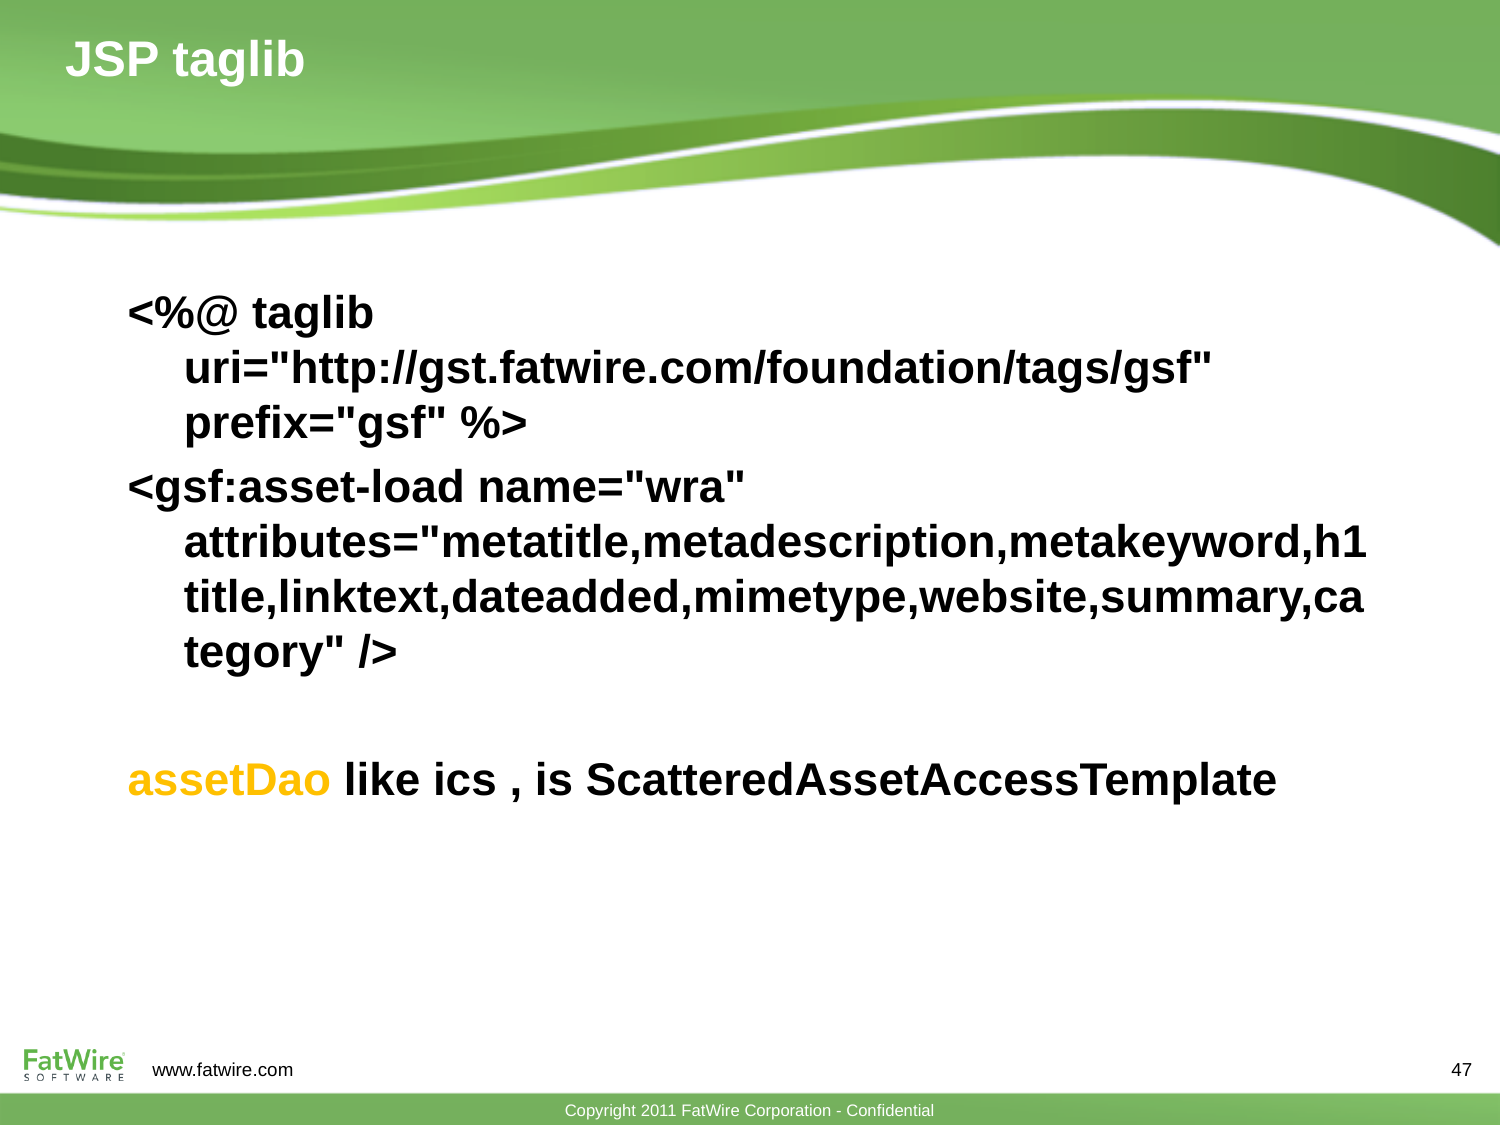

# JSP taglib
<%@ taglib uri="http://gst.fatwire.com/foundation/tags/gsf" prefix="gsf" %>
<gsf:asset-load name="wra" attributes="metatitle,metadescription,metakeyword,h1title,linktext,dateadded,mimetype,website,summary,category" />

assetDao like ics , is ScatteredAssetAccessTemplate
47